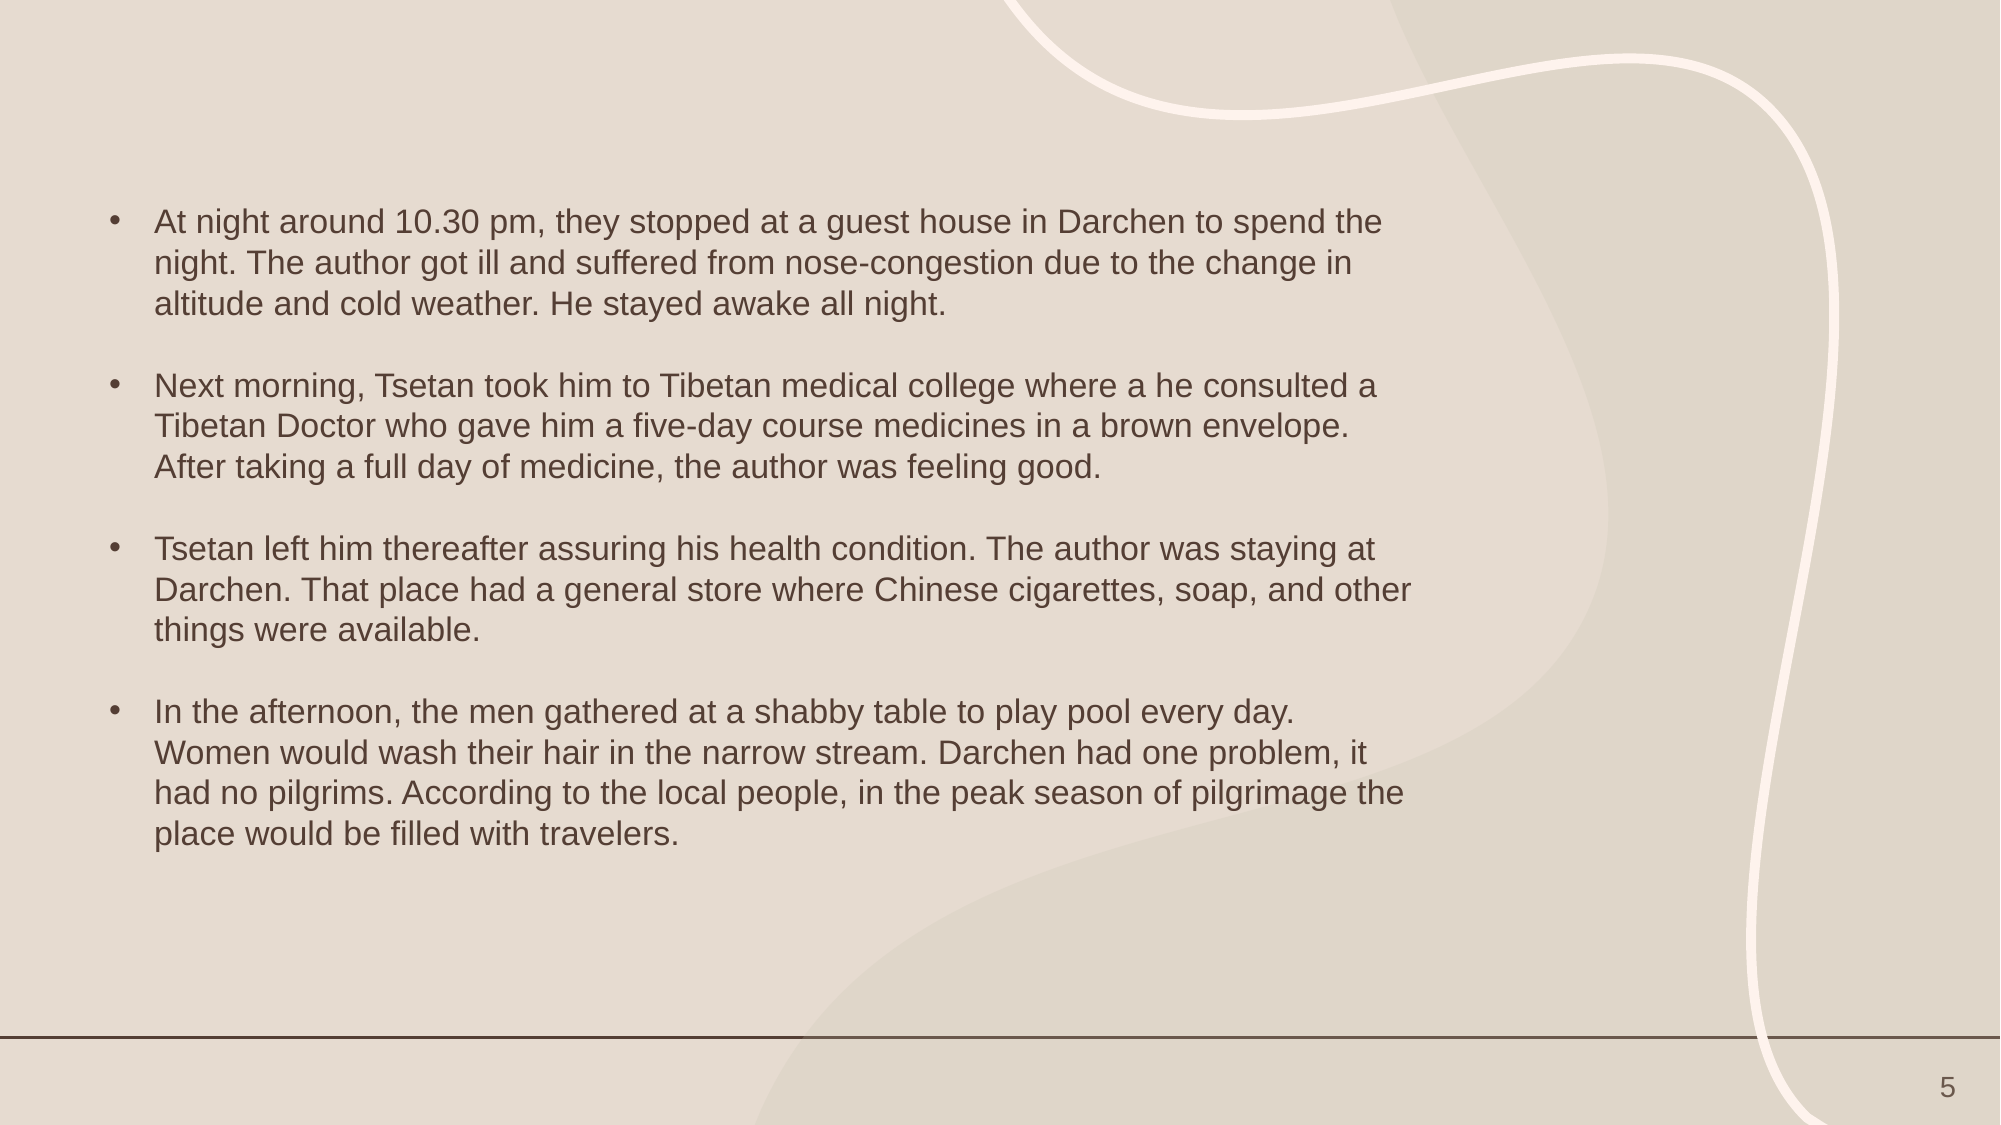

At night around 10.30 pm, they stopped at a guest house in Darchen to spend the night. The author got ill and suffered from nose-congestion due to the change in altitude and cold weather. He stayed awake all night.

Next morning, Tsetan took him to Tibetan medical college where a he consulted a Tibetan Doctor who gave him a five-day course medicines in a brown envelope. After taking a full day of medicine, the author was feeling good.

Tsetan left him thereafter assuring his health condition. The author was staying at Darchen. That place had a general store where Chinese cigarettes, soap, and other things were available.

In the afternoon, the men gathered at a shabby table to play pool every day. Women would wash their hair in the narrow stream. Darchen had one problem, it had no pilgrims. According to the local people, in the peak season of pilgrimage the place would be filled with travelers.
5